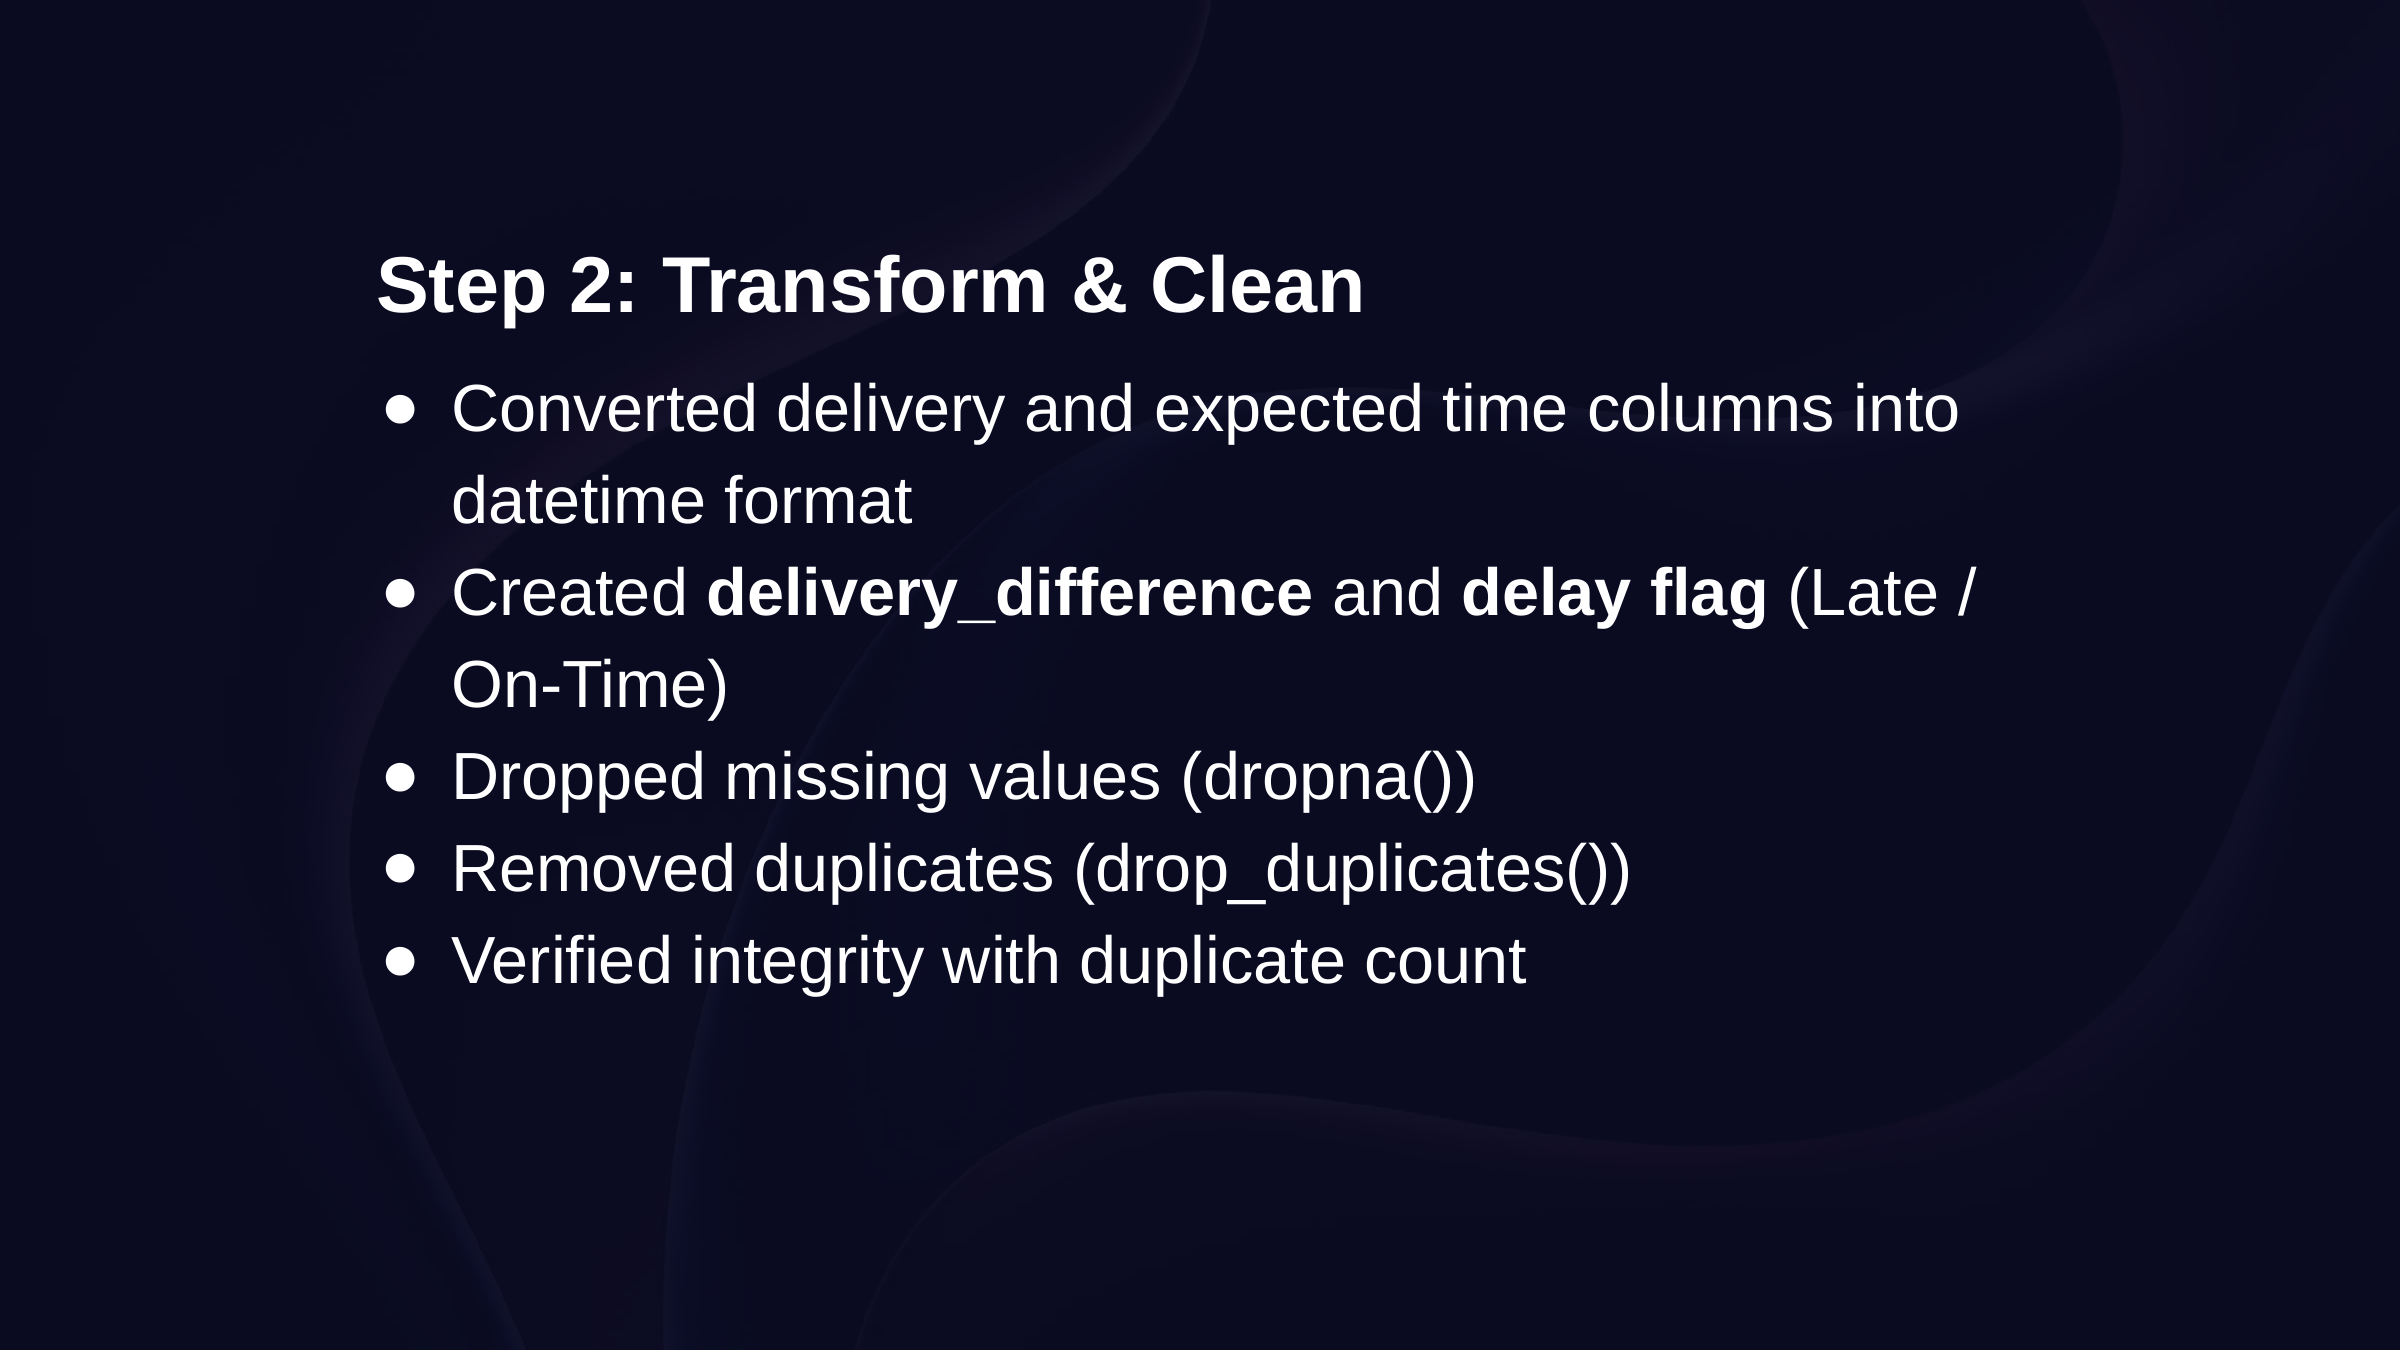

Step 2: Transform & Clean
Converted delivery and expected time columns into datetime format
Created delivery_difference and delay flag (Late / On‑Time)
Dropped missing values (dropna())
Removed duplicates (drop_duplicates())
Verified integrity with duplicate count